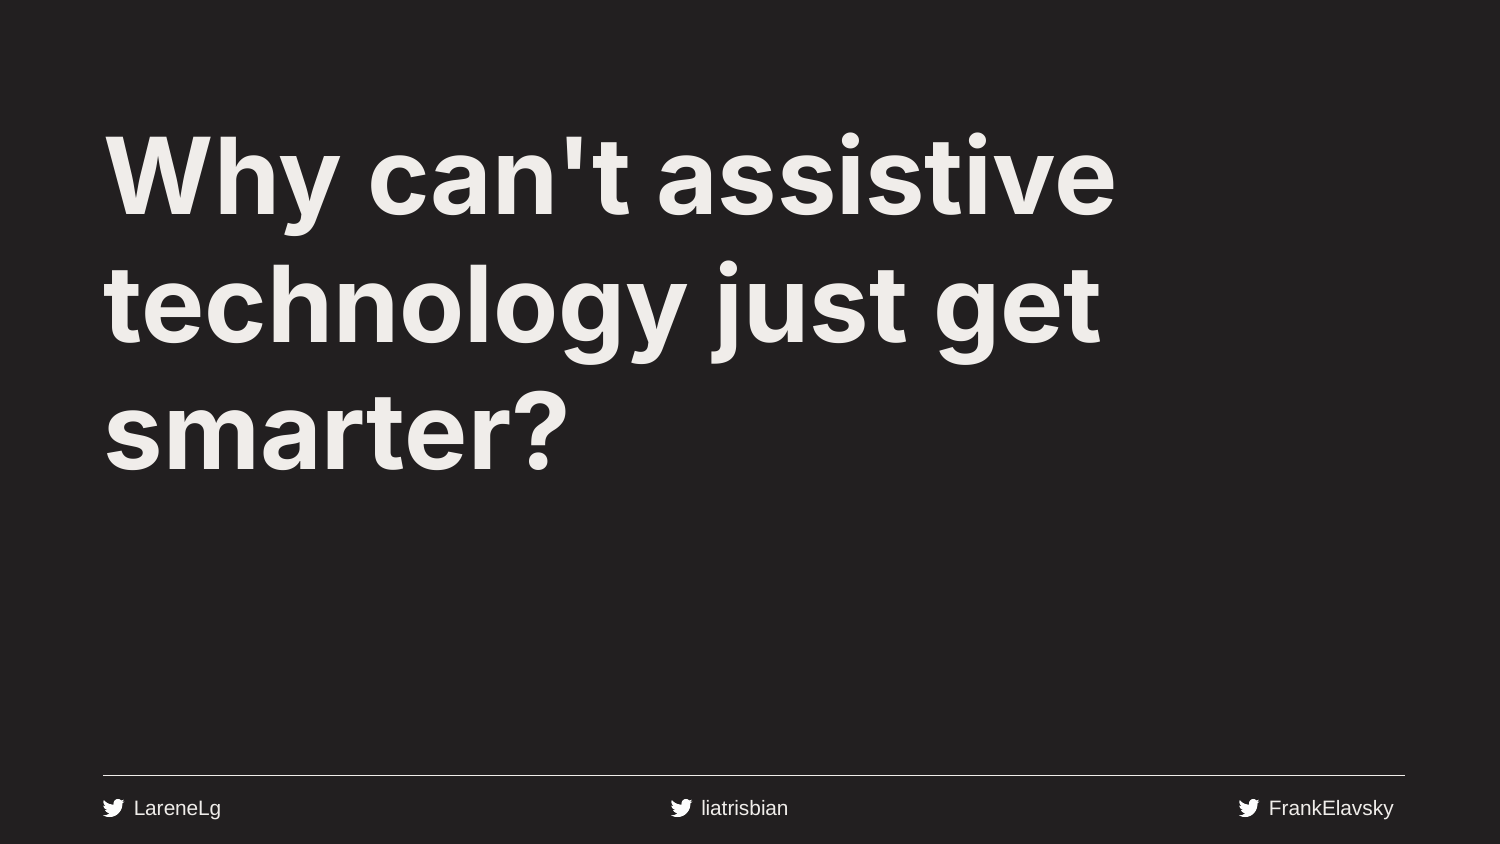

# Why can't assistive technology just get smarter?